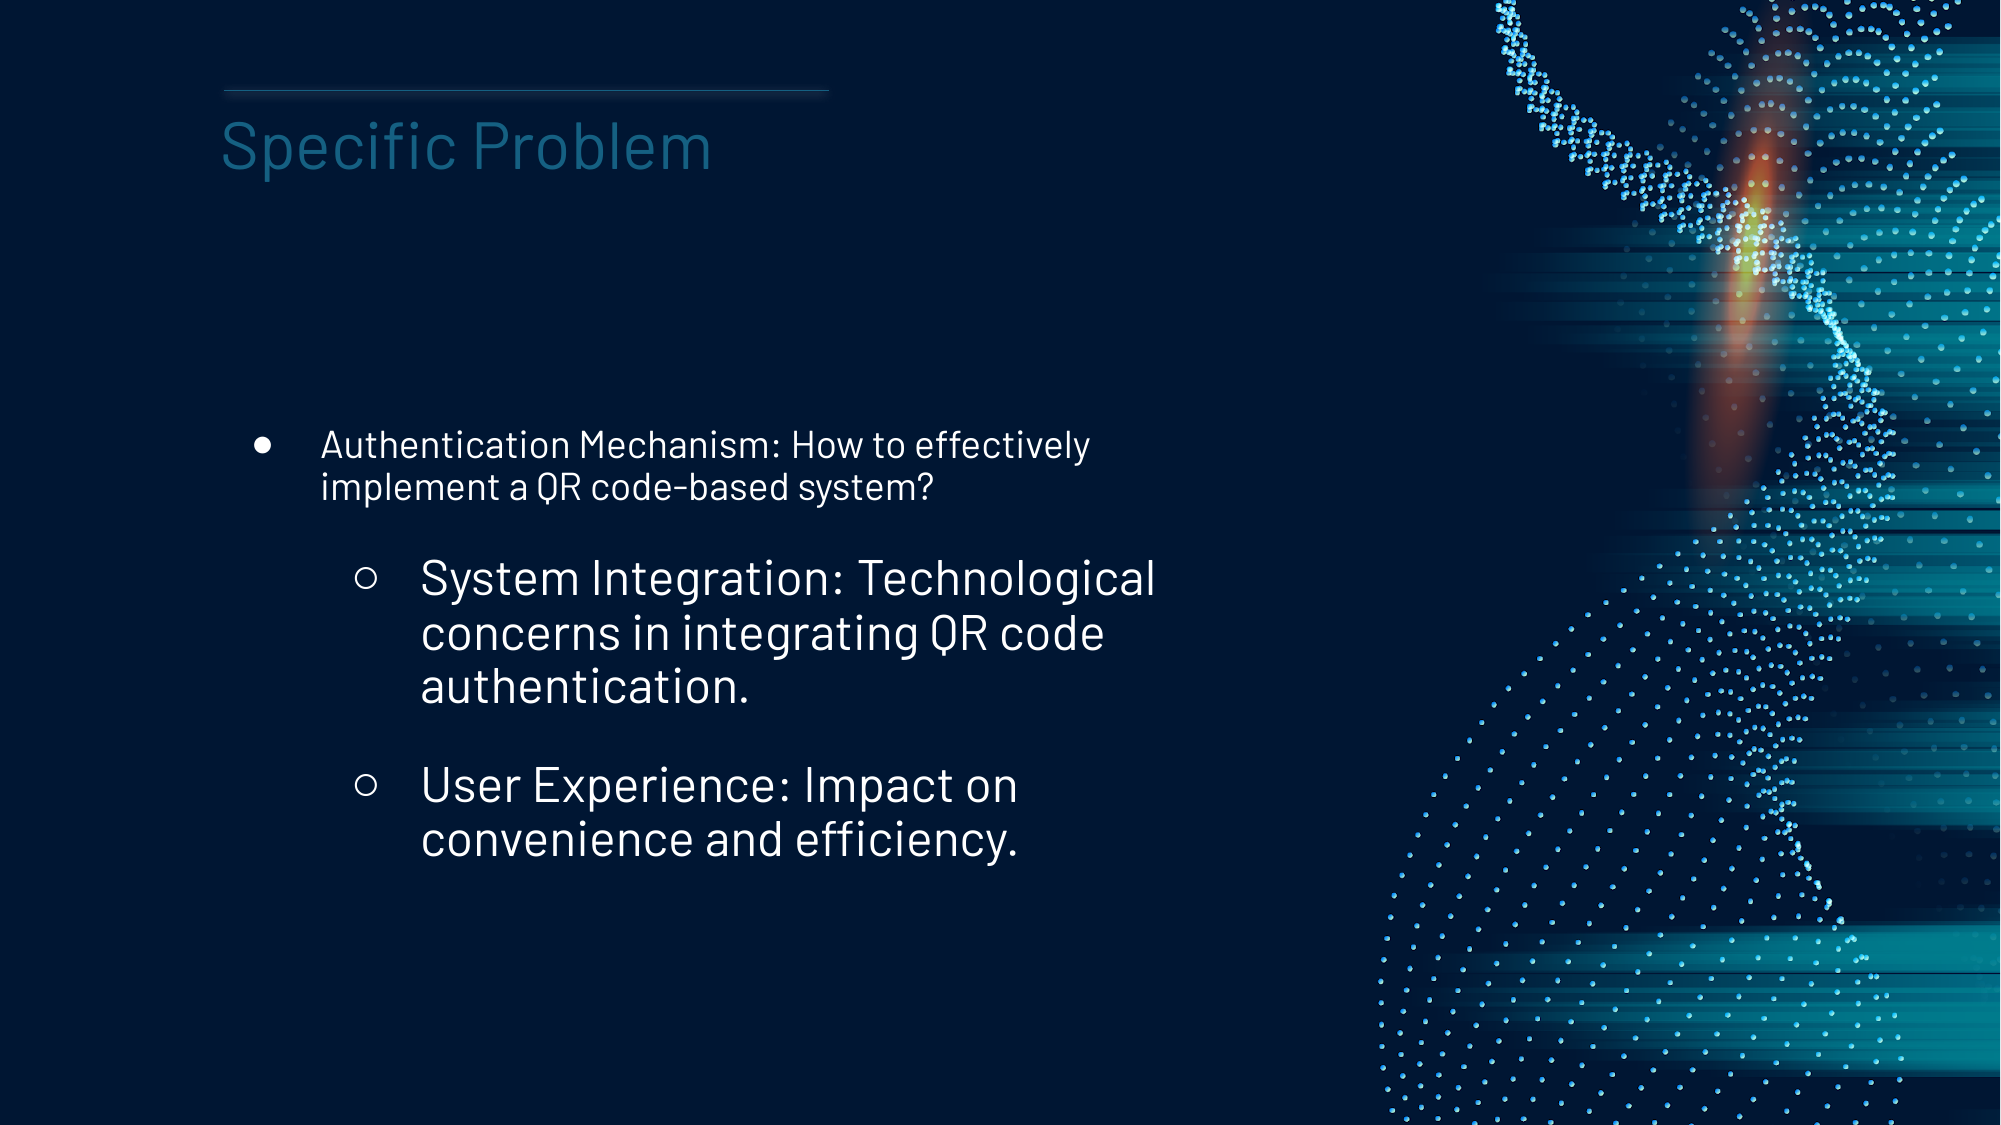

# Specific Problem

Authentication Mechanism: How to effectively implement a QR code-based system?
System Integration: Technological concerns in integrating QR code authentication.
User Experience: Impact on convenience and efficiency.